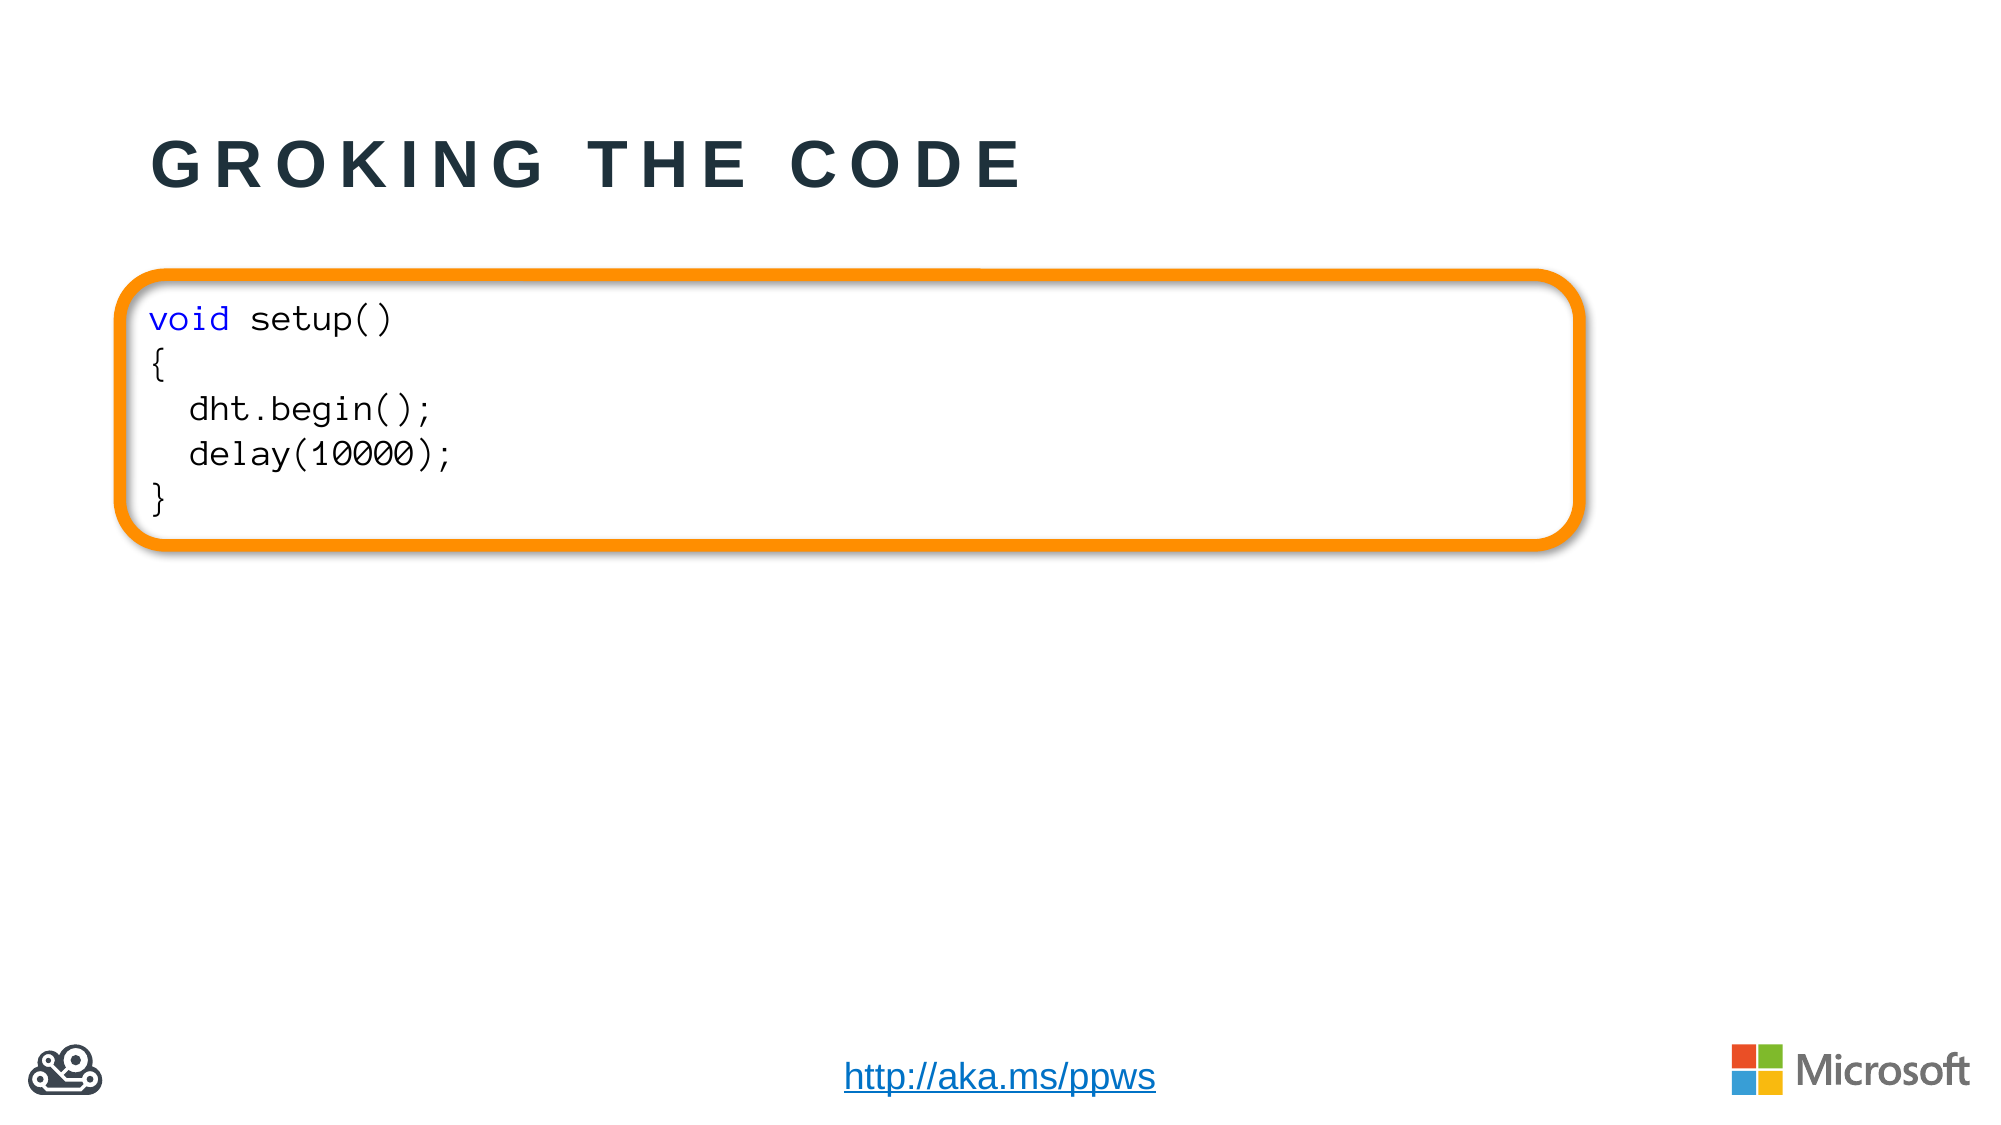

# Groking the code

void setup()
{
  dht.begin();
  delay(10000);
}